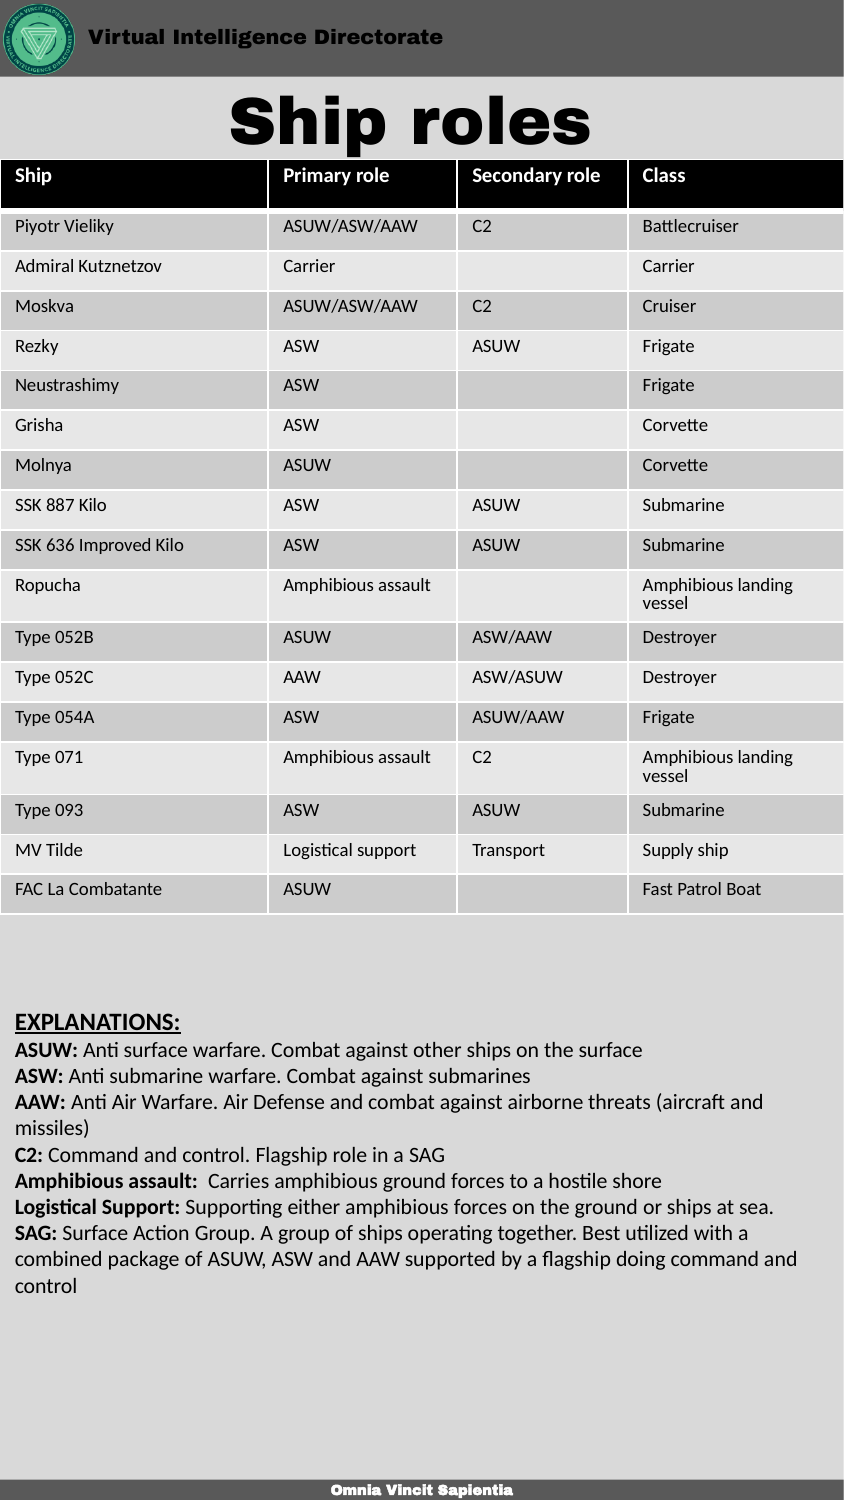

# Ship roles
| Ship | Primary role | Secondary role | Class |
| --- | --- | --- | --- |
| Piyotr Vieliky | ASUW/ASW/AAW | C2 | Battlecruiser |
| Admiral Kutznetzov | Carrier |  | Carrier |
| Moskva | ASUW/ASW/AAW | C2 | Cruiser |
| Rezky | ASW | ASUW | Frigate |
| Neustrashimy | ASW |  | Frigate |
| Grisha | ASW |  | Corvette |
| Molnya | ASUW |  | Corvette |
| SSK 887 Kilo | ASW | ASUW | Submarine |
| SSK 636 Improved Kilo | ASW | ASUW | Submarine |
| Ropucha | Amphibious assault |  | Amphibious landing vessel |
| Type 052B | ASUW | ASW/AAW | Destroyer |
| Type 052C | AAW | ASW/ASUW | Destroyer |
| Type 054A | ASW | ASUW/AAW | Frigate |
| Type 071 | Amphibious assault | C2 | Amphibious landing vessel |
| Type 093 | ASW | ASUW | Submarine |
| MV Tilde | Logistical support | Transport | Supply ship |
| FAC La Combatante | ASUW |  | Fast Patrol Boat |
EXPLANATIONS:
ASUW: Anti surface warfare. Combat against other ships on the surface
ASW: Anti submarine warfare. Combat against submarines
AAW: Anti Air Warfare. Air Defense and combat against airborne threats (aircraft and missiles)
C2: Command and control. Flagship role in a SAG
Amphibious assault:  Carries amphibious ground forces to a hostile shore
Logistical Support: Supporting either amphibious forces on the ground or ships at sea.
SAG: Surface Action Group. A group of ships operating together. Best utilized with a combined package of ASUW, ASW and AAW supported by a flagship doing command and control